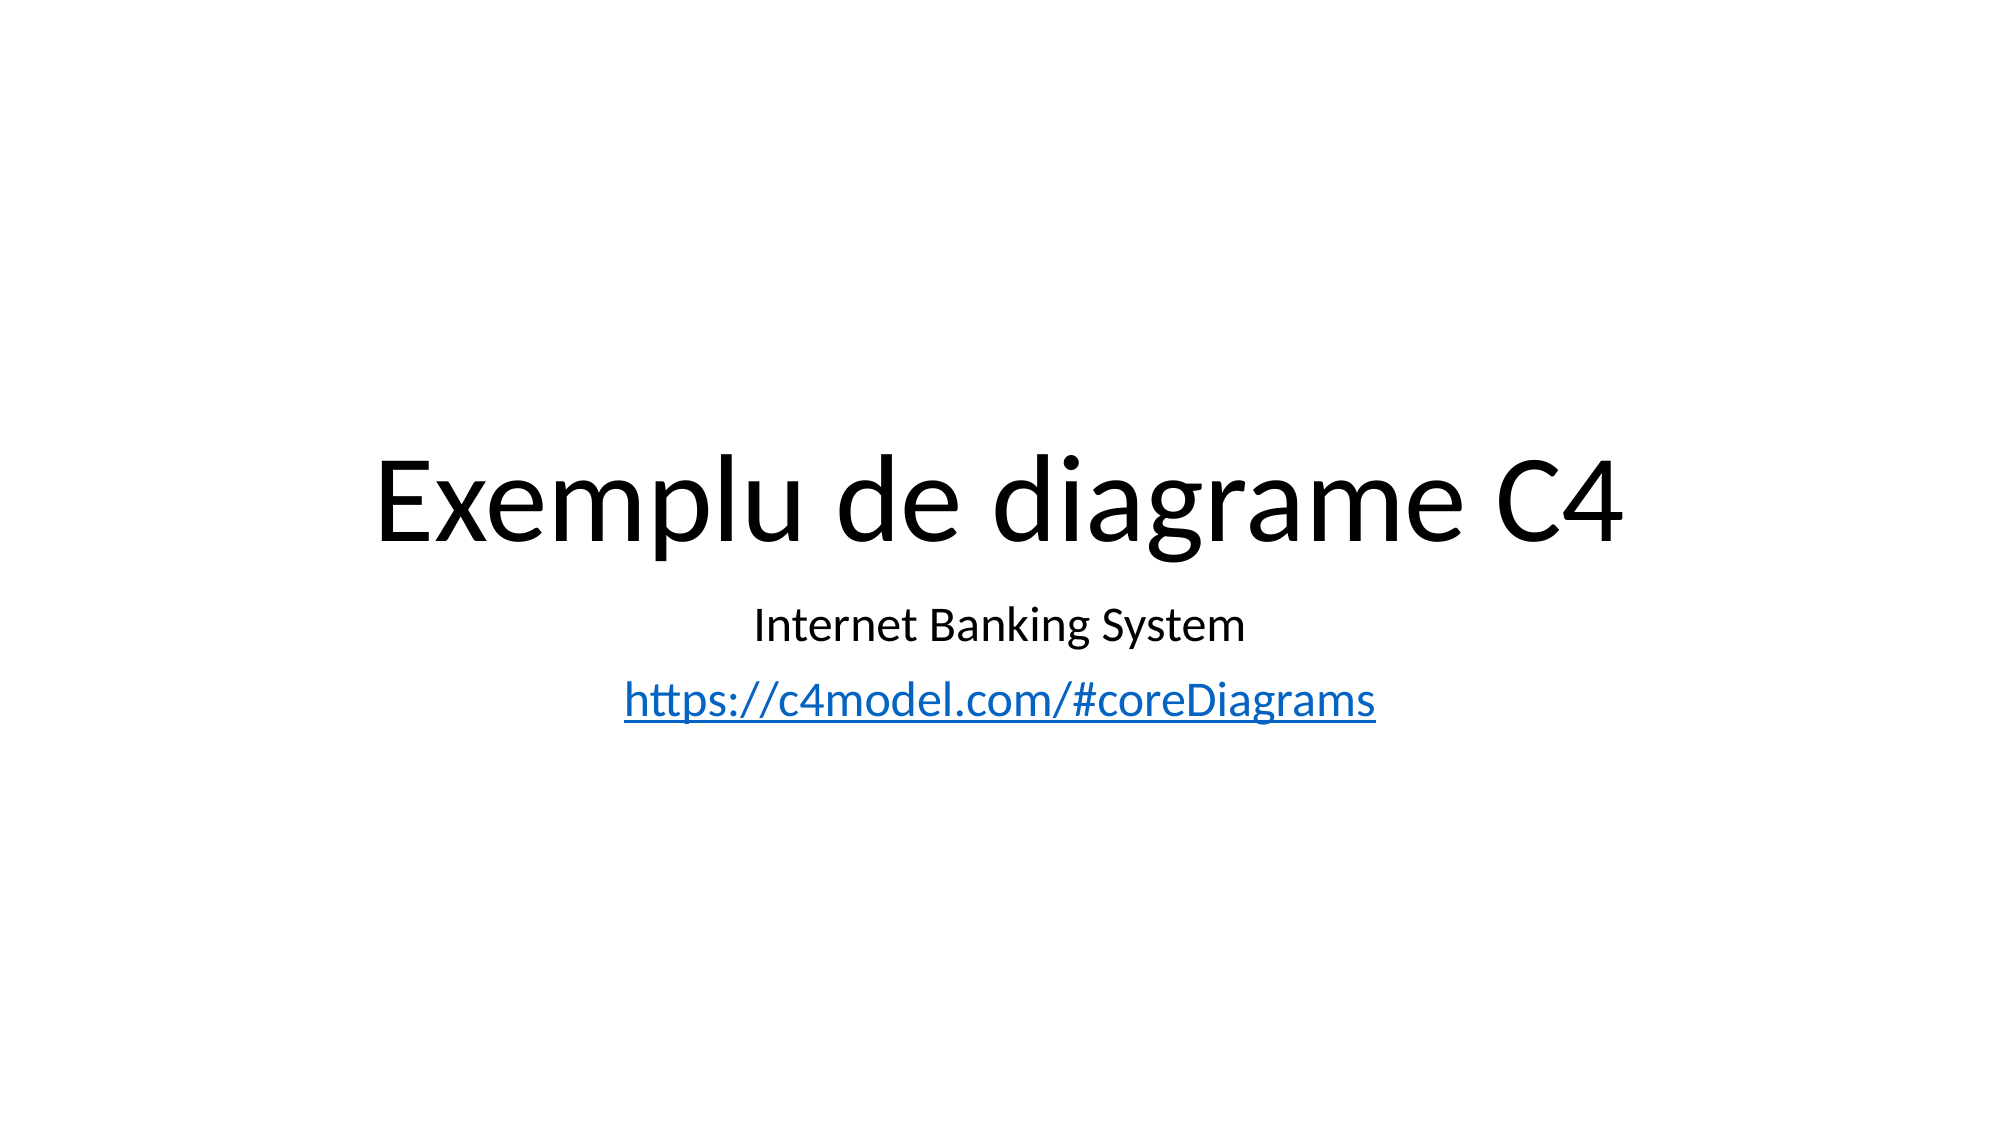

# Exemplu de diagrame C4
Internet Banking System
https://c4model.com/#coreDiagrams